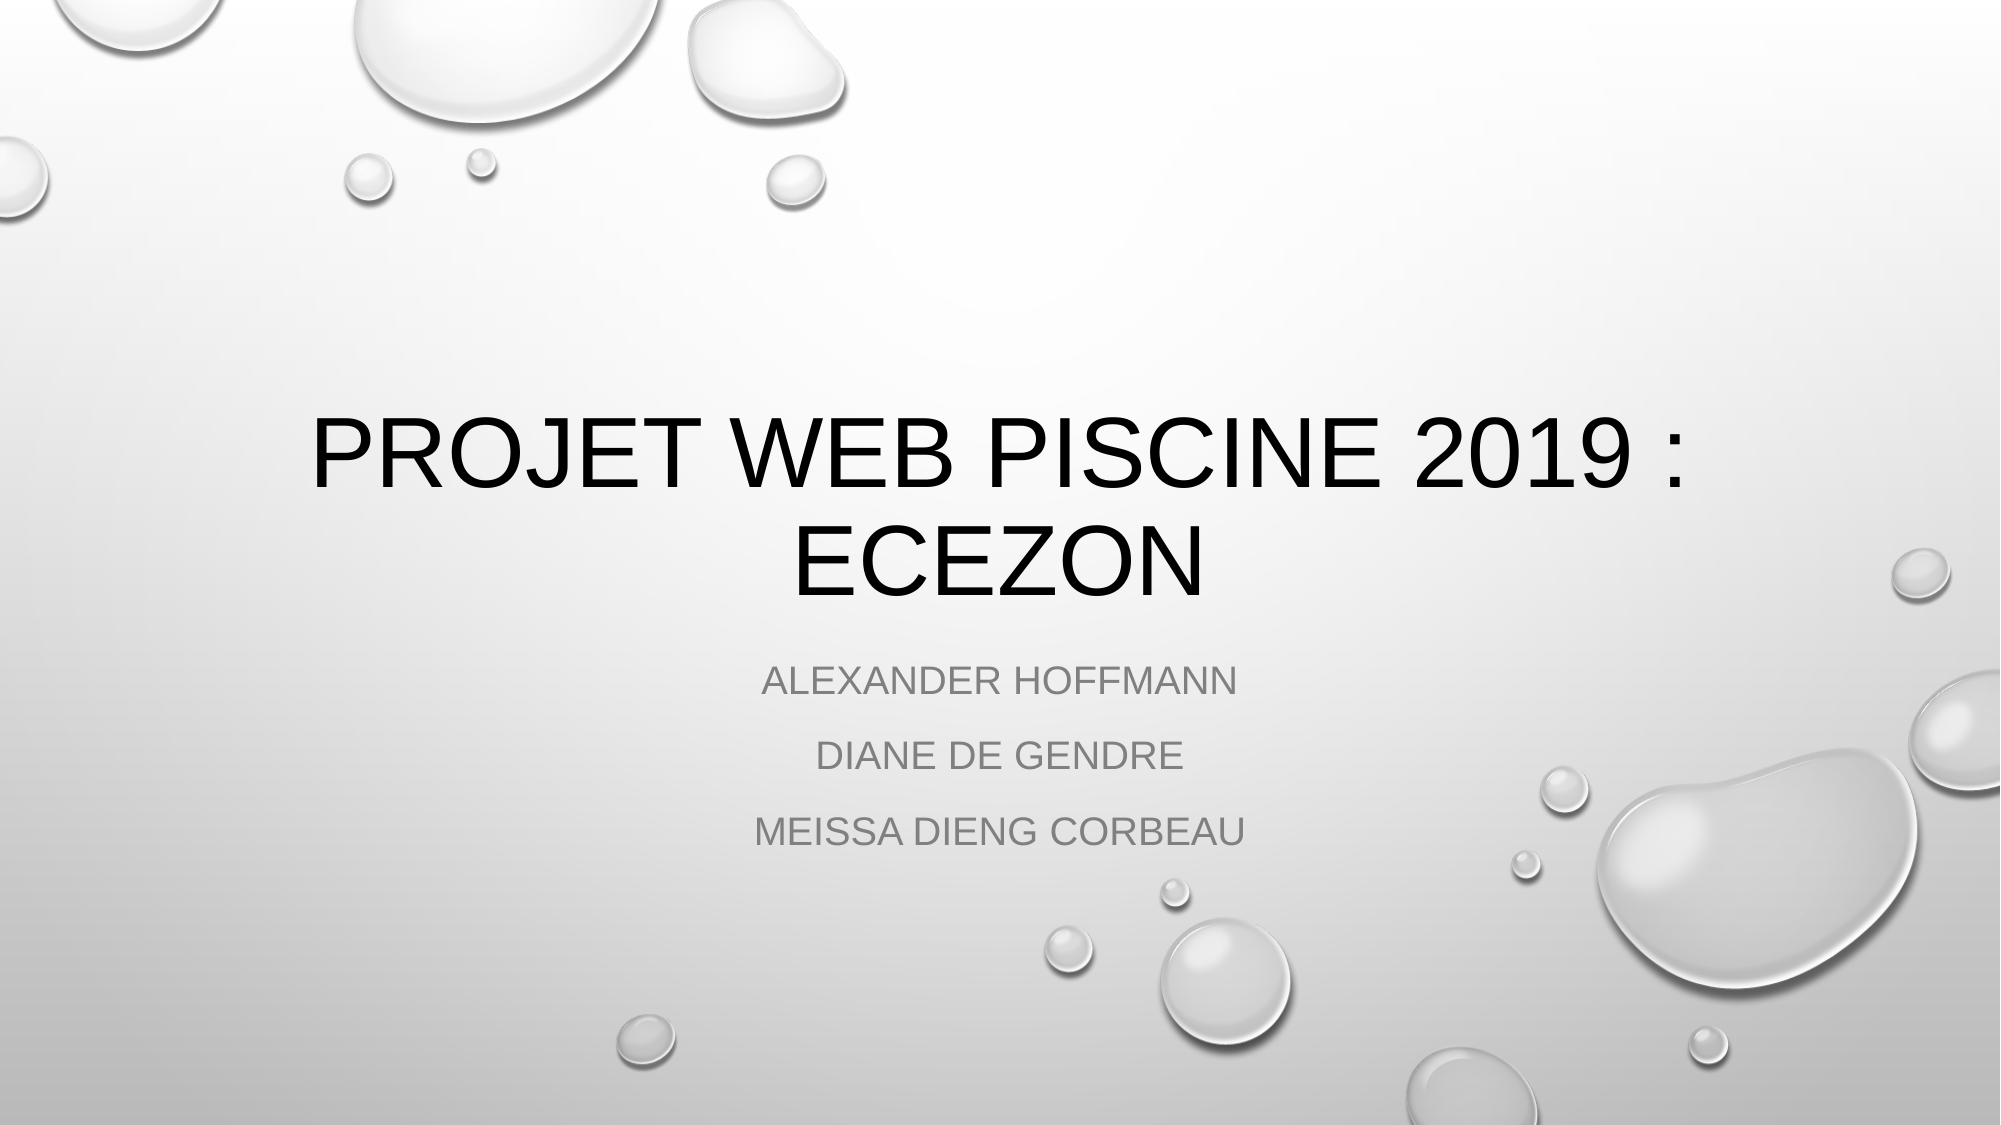

# Projet Web Piscine 2019 : ECEZON
Alexander Hoffmann
Diane de gendre
Meissa dieng corbeau